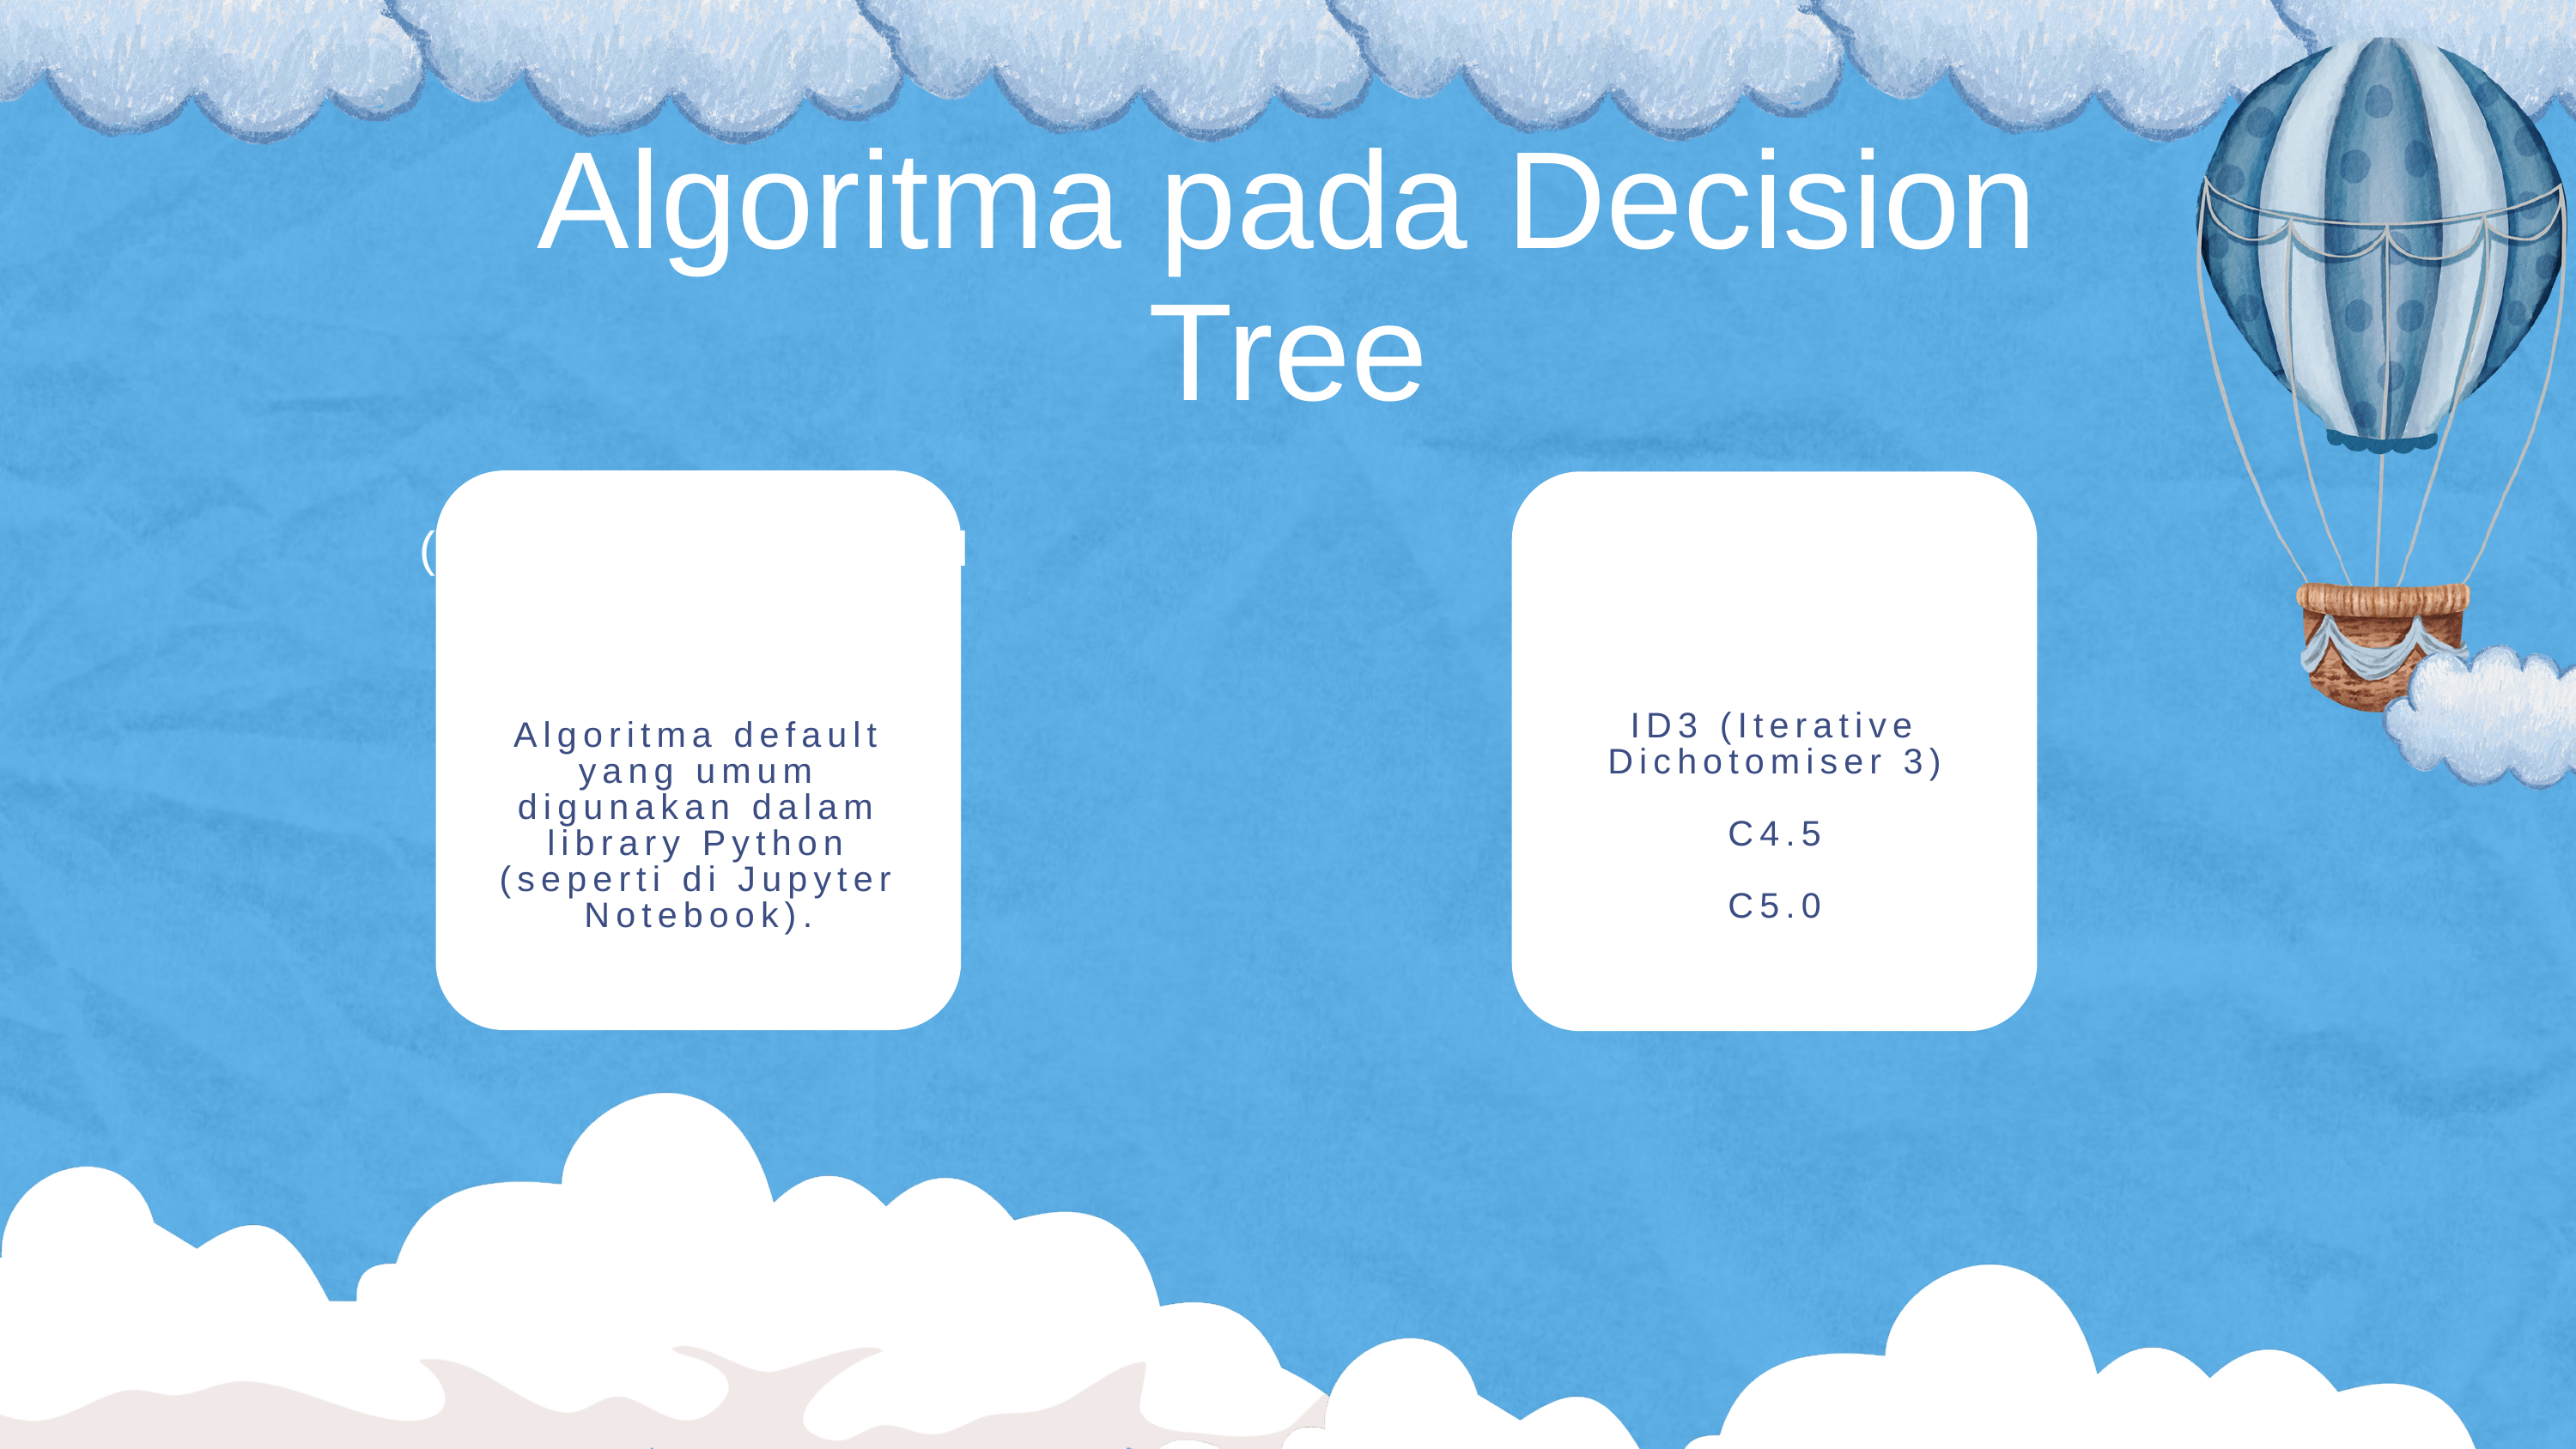

Algoritma pada Decision Tree

CART (Classification and Regression Tree)
Algoritma

ID3 (Iterative Dichotomiser 3)

C4.5

C5.0

Algoritma default yang umum digunakan dalam library Python (seperti di Jupyter Notebook).